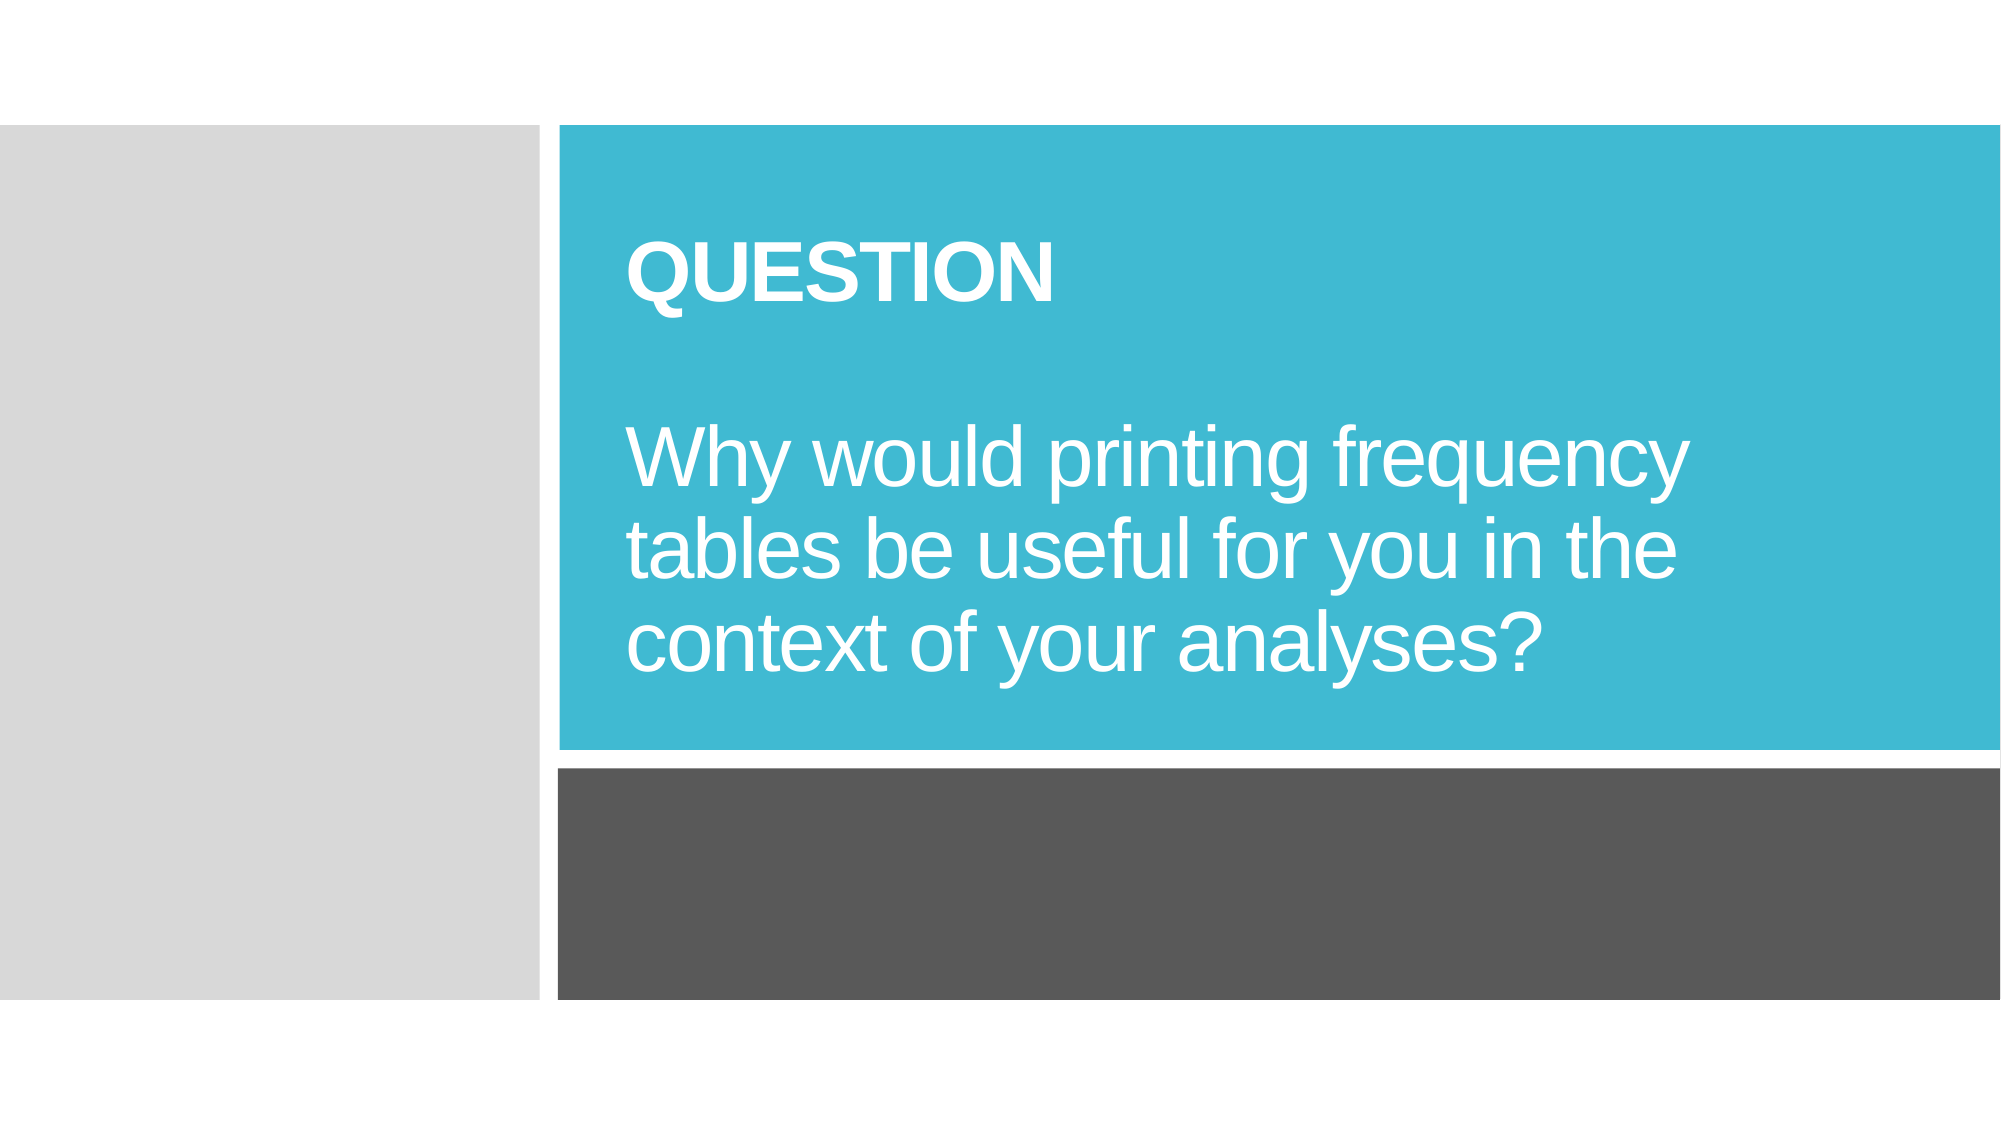

# QUESTION Why would printing frequency tables be useful for you in the context of your analyses?